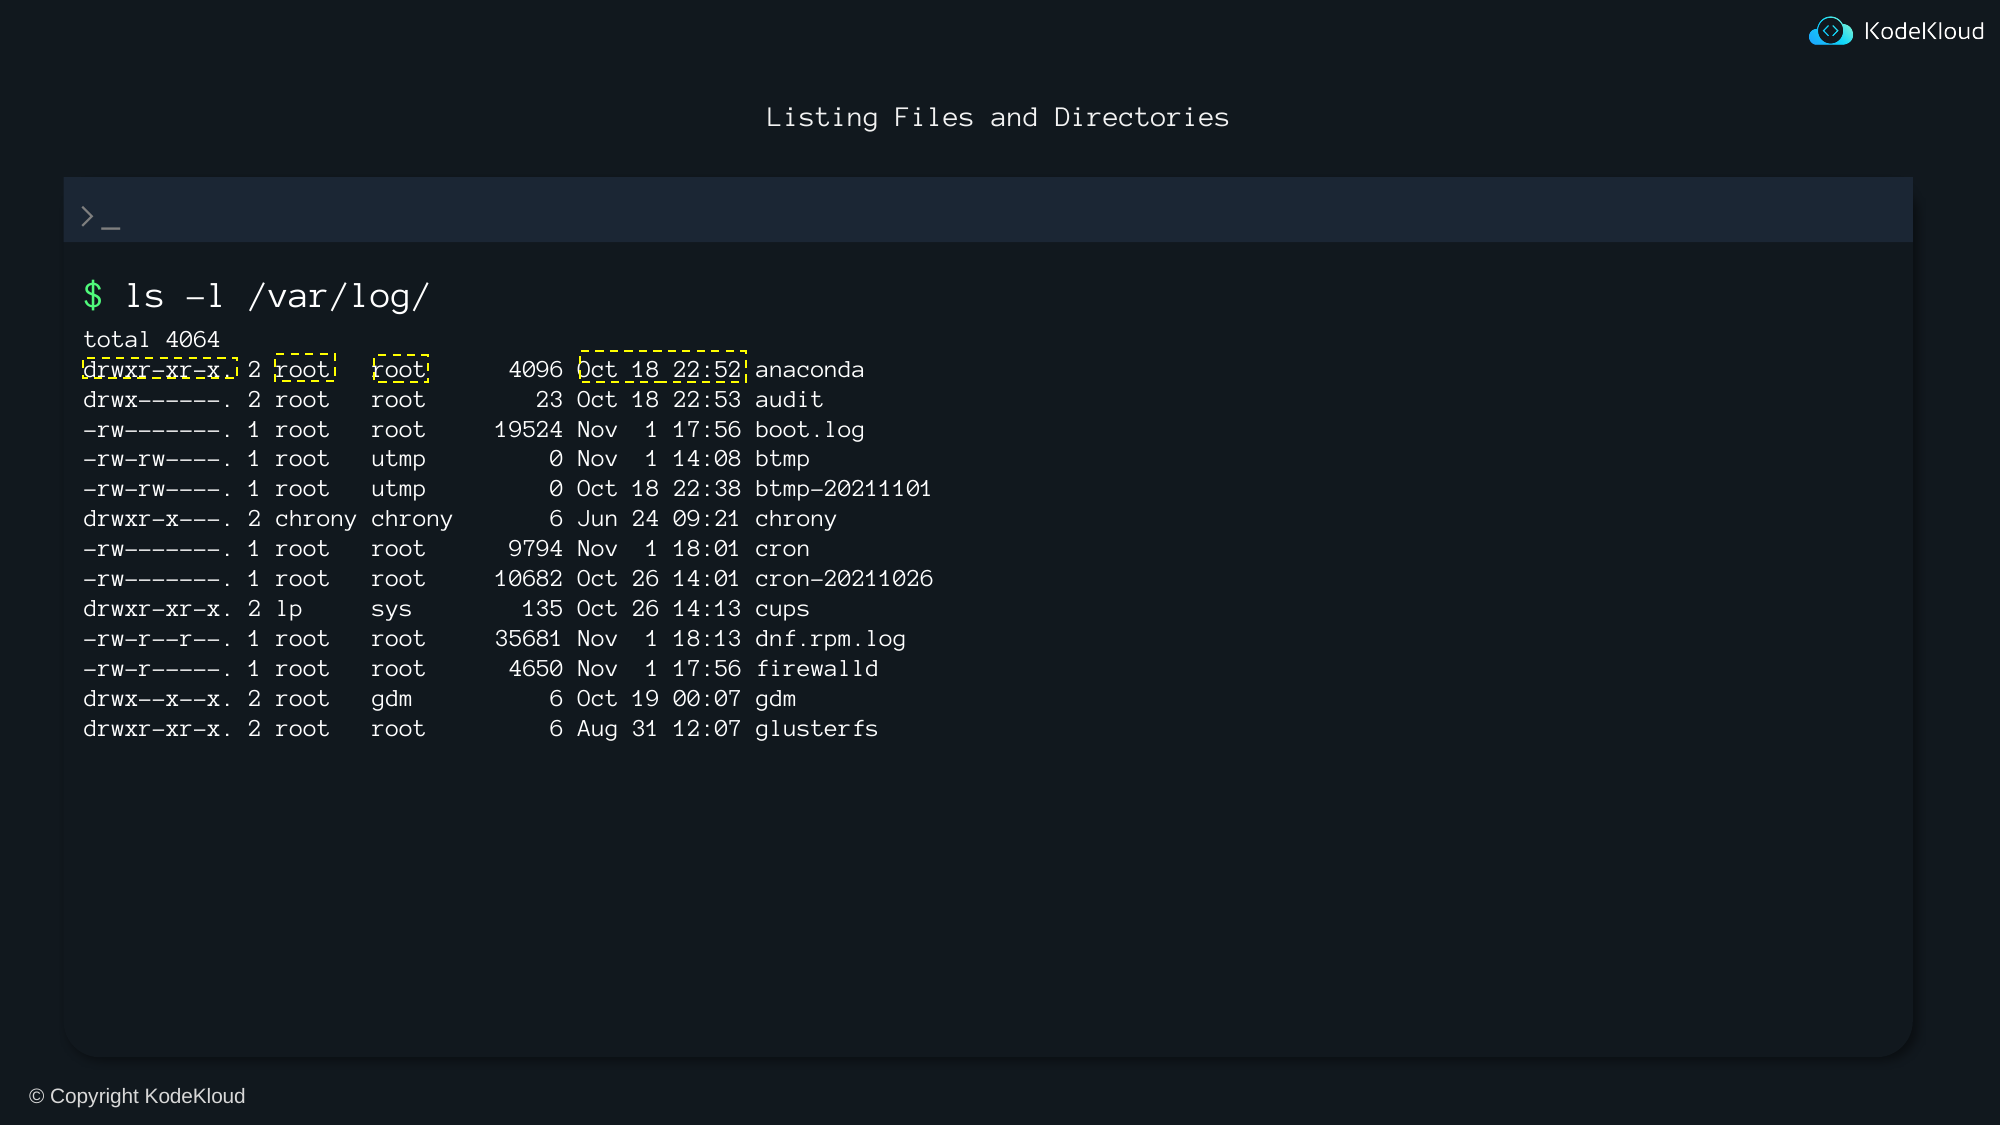

# Listing Files and Directories
$ ls –l /var/log/
total 4064
drwxr-xr-x. 2 root   root      4096 Oct 18 22:52 anaconda
drwx------. 2 root   root        23 Oct 18 22:53 audit
-rw-------. 1 root   root     19524 Nov  1 17:56 boot.log
-rw-rw----. 1 root   utmp         0 Nov  1 14:08 btmp
-rw-rw----. 1 root   utmp         0 Oct 18 22:38 btmp-20211101
drwxr-x---. 2 chrony chrony       6 Jun 24 09:21 chrony
-rw-------. 1 root   root      9794 Nov  1 18:01 cron
-rw-------. 1 root   root     10682 Oct 26 14:01 cron-20211026
drwxr-xr-x. 2 lp     sys        135 Oct 26 14:13 cups
-rw-r--r--. 1 root   root     35681 Nov  1 18:13 dnf.rpm.log
-rw-r-----. 1 root   root      4650 Nov  1 17:56 firewalld
drwx--x--x. 2 root   gdm          6 Oct 19 00:07 gdm
drwxr-xr-x. 2 root   root         6 Aug 31 12:07 glusterfs